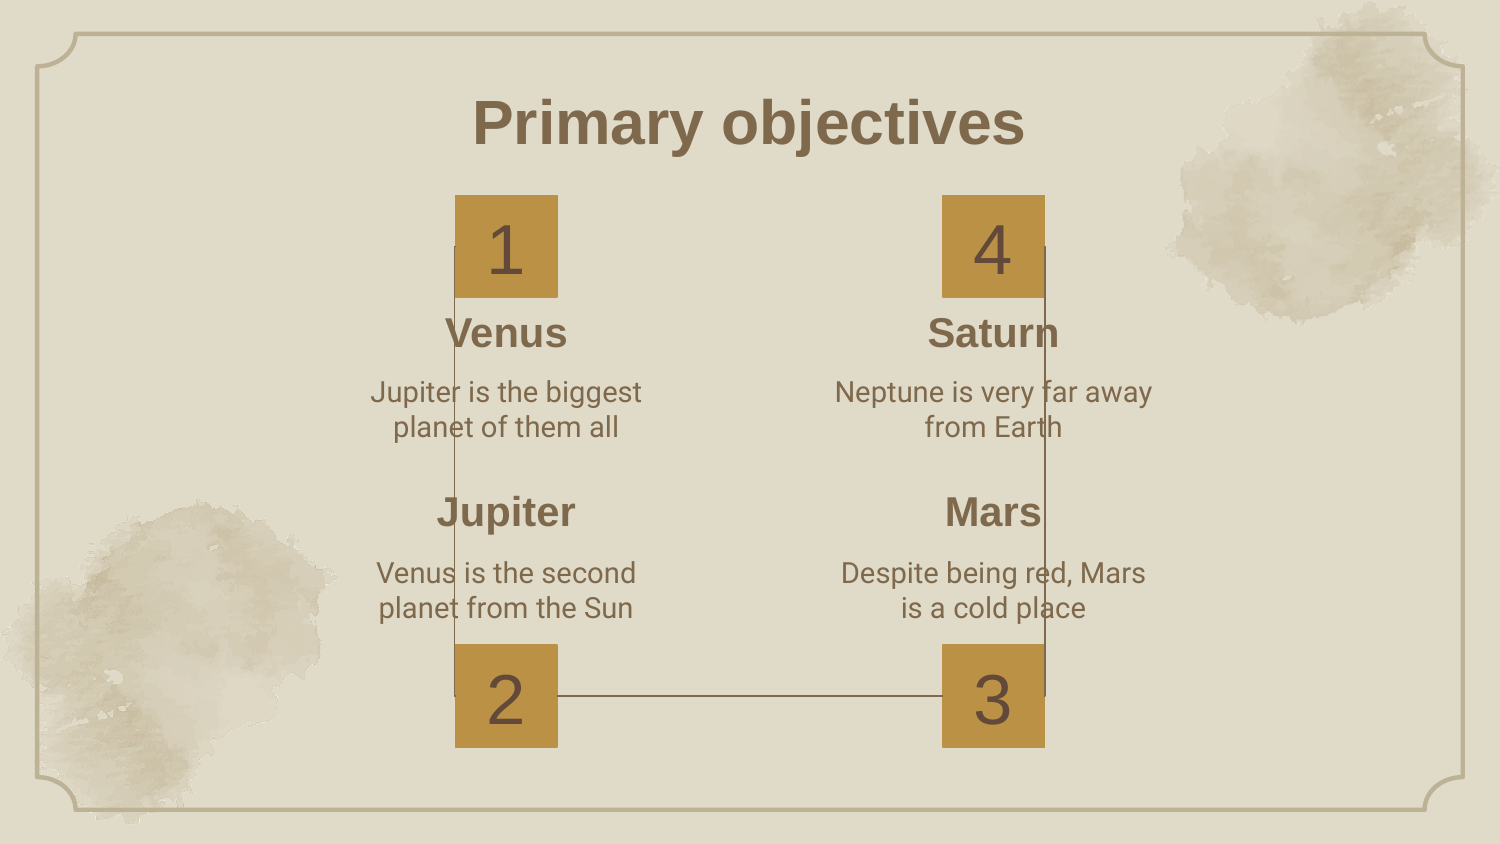

# Primary objectives
1
4
Venus
Saturn
Jupiter is the biggest planet of them all
Neptune is very far away from Earth
Jupiter
Mars
Venus is the second planet from the Sun
Despite being red, Mars is a cold place
2
3